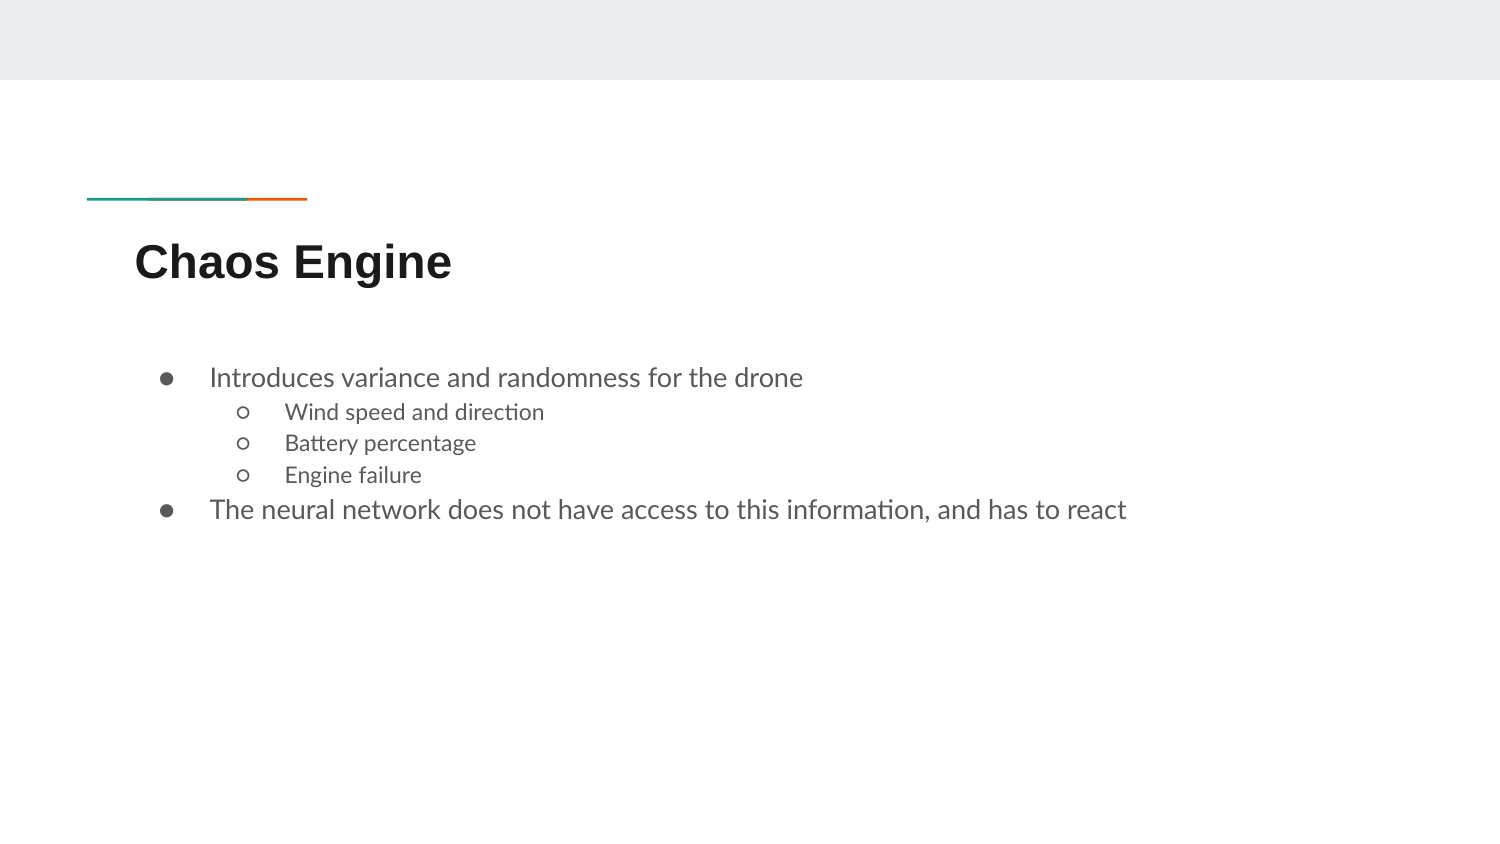

# Chaos Engine
Introduces variance and randomness for the drone
Wind speed and direction
Battery percentage
Engine failure
The neural network does not have access to this information, and has to react